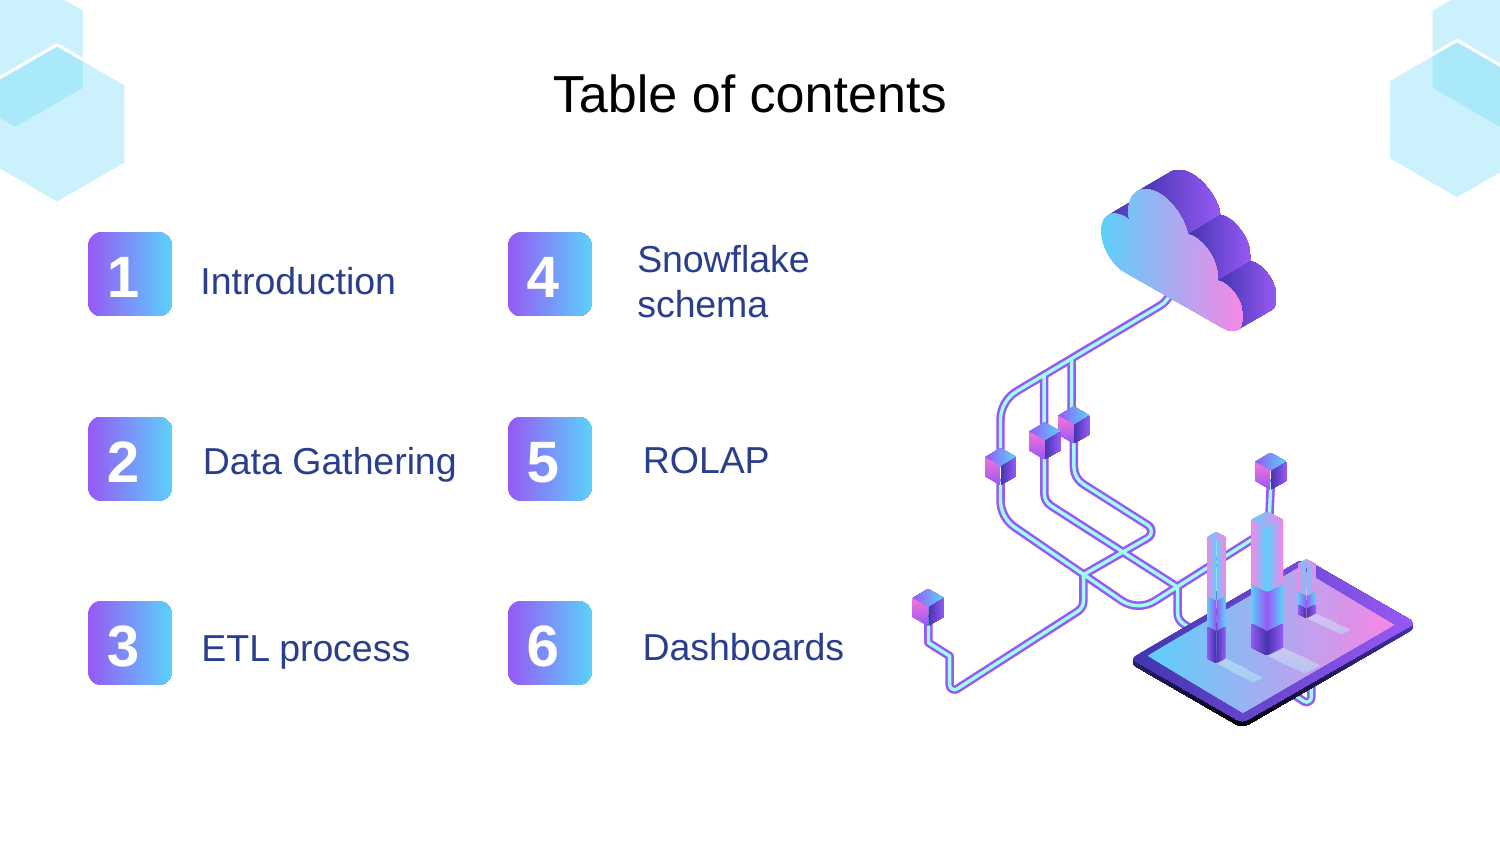

# Table of contents

1
4
Introduction
Snowflake schema
2
5
ROLAP
Data Gathering
3
6
Dashboards
ETL process